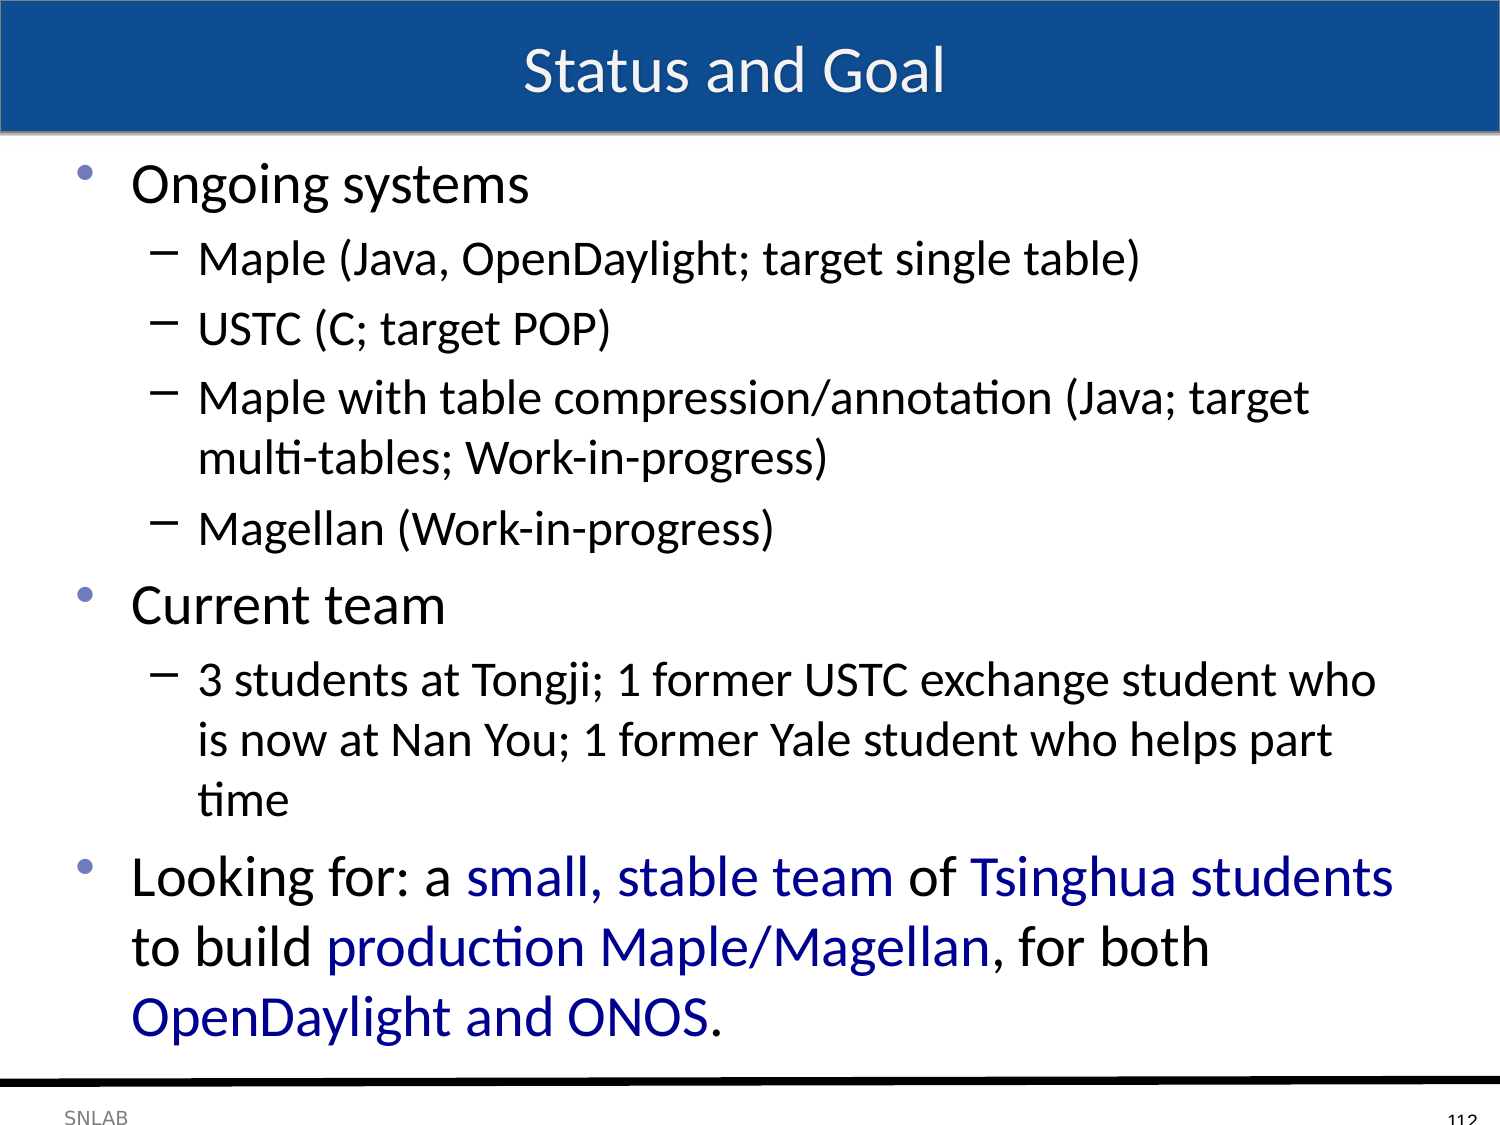

# Status and Goal
Ongoing systems
Maple (Java, OpenDaylight; target single table)
USTC (C; target POP)
Maple with table compression/annotation (Java; target multi-tables; Work-in-progress)
Magellan (Work-in-progress)
Current team
3 students at Tongji; 1 former USTC exchange student who is now at Nan You; 1 former Yale student who helps part time
Looking for: a small, stable team of Tsinghua students to build production Maple/Magellan, for both OpenDaylight and ONOS.
112